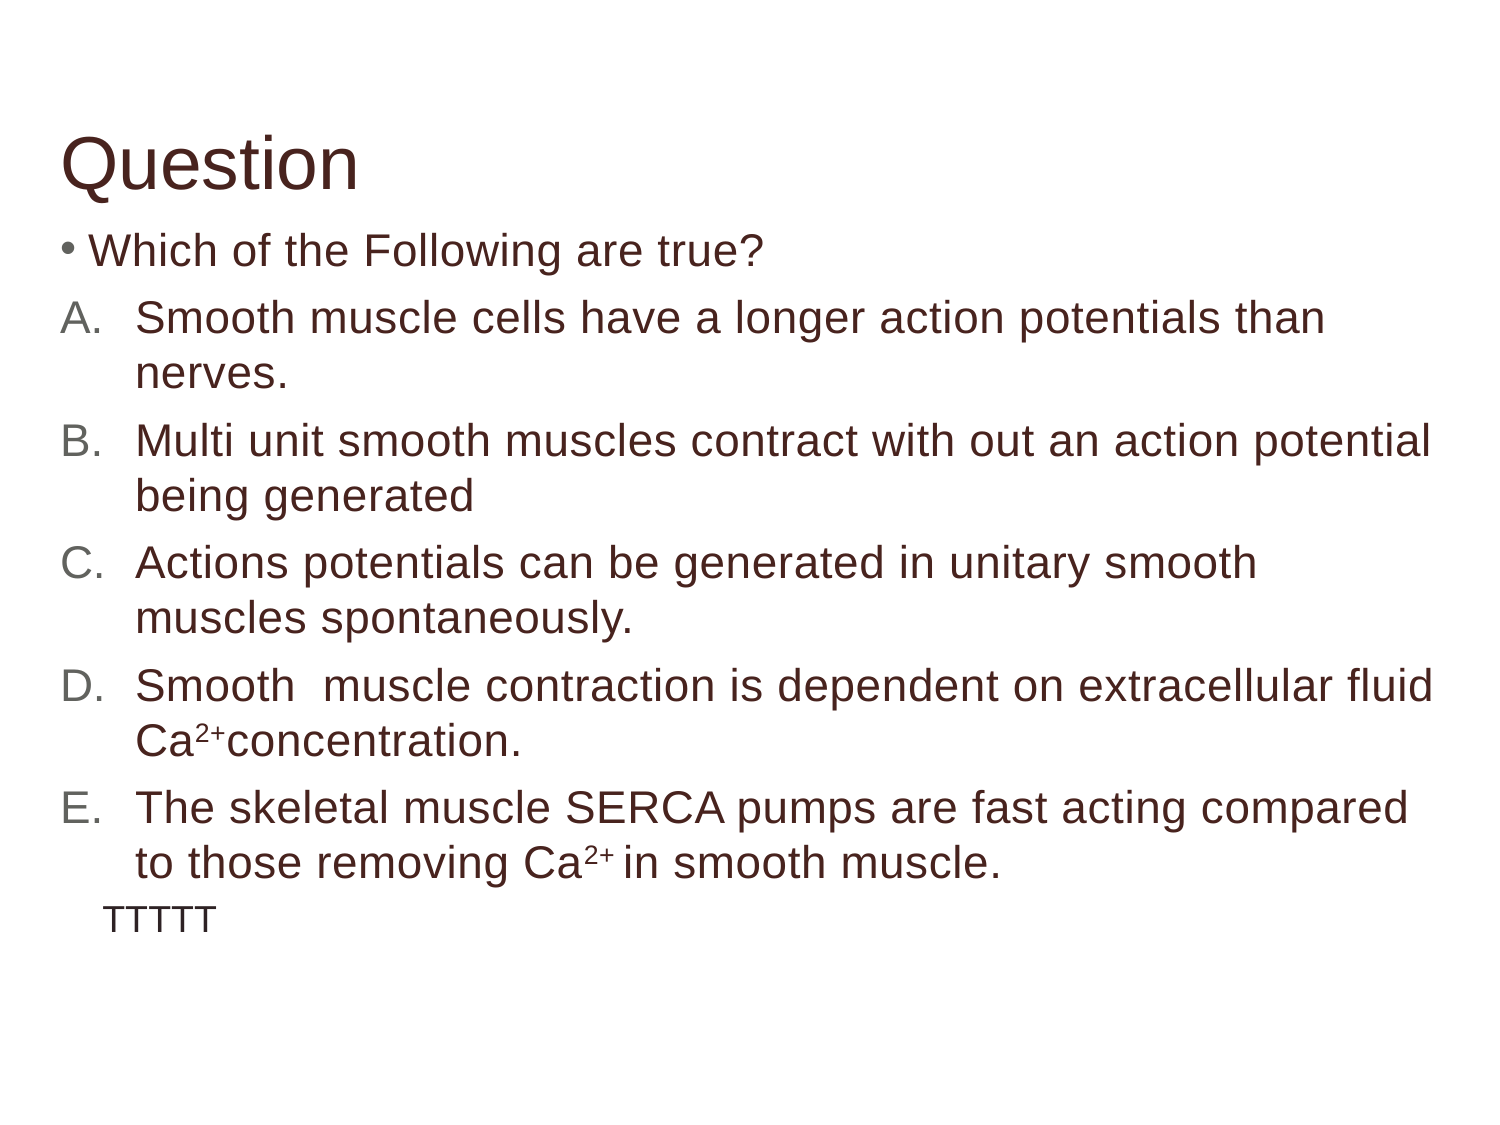

# Question
Which of the Following are true?
Smooth muscle cells have a longer action potentials than nerves.
Multi unit smooth muscles contract with out an action potential being generated
Actions potentials can be generated in unitary smooth muscles spontaneously.
Smooth  muscle contraction is dependent on extracellular fluid Ca2+concentration.
The skeletal muscle SERCA pumps are fast acting compared to those removing Ca2+ in smooth muscle.

TTTTT